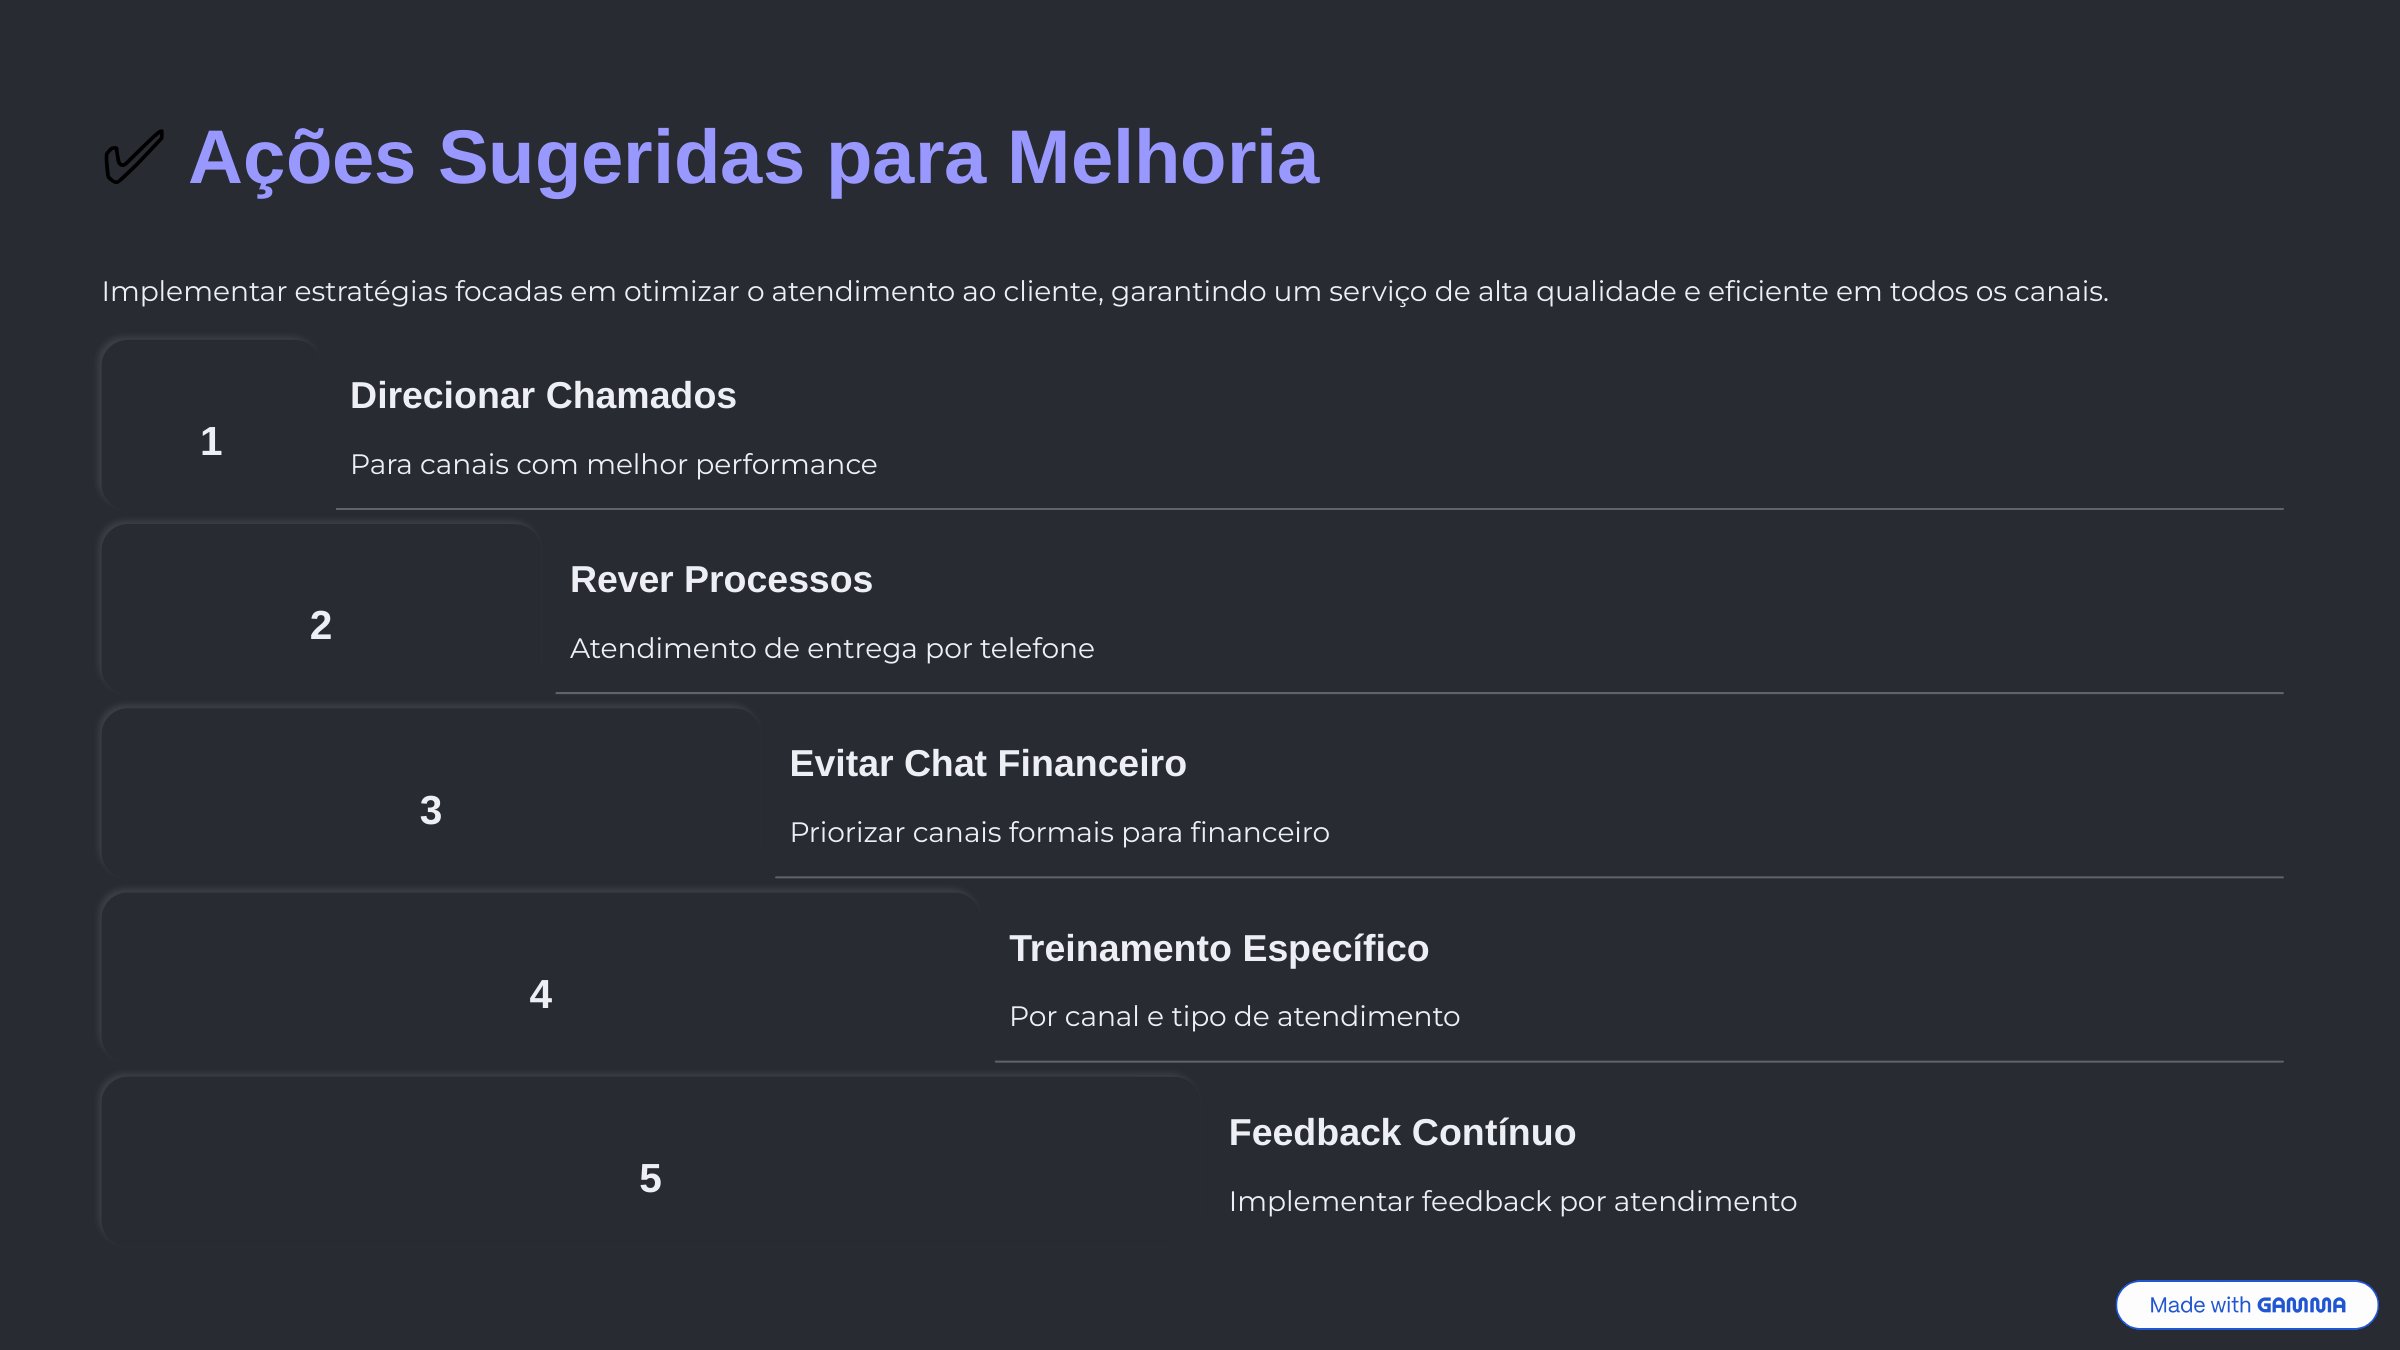

✅ Ações Sugeridas para Melhoria
Implementar estratégias focadas em otimizar o atendimento ao cliente, garantindo um serviço de alta qualidade e eficiente em todos os canais.

Direcionar Chamados
1
Para canais com melhor performance

Rever Processos
2
Atendimento de entrega por telefone

Evitar Chat Financeiro
3
Priorizar canais formais para financeiro

Treinamento Específico
4
Por canal e tipo de atendimento

Feedback Contínuo
5
Implementar feedback por atendimento